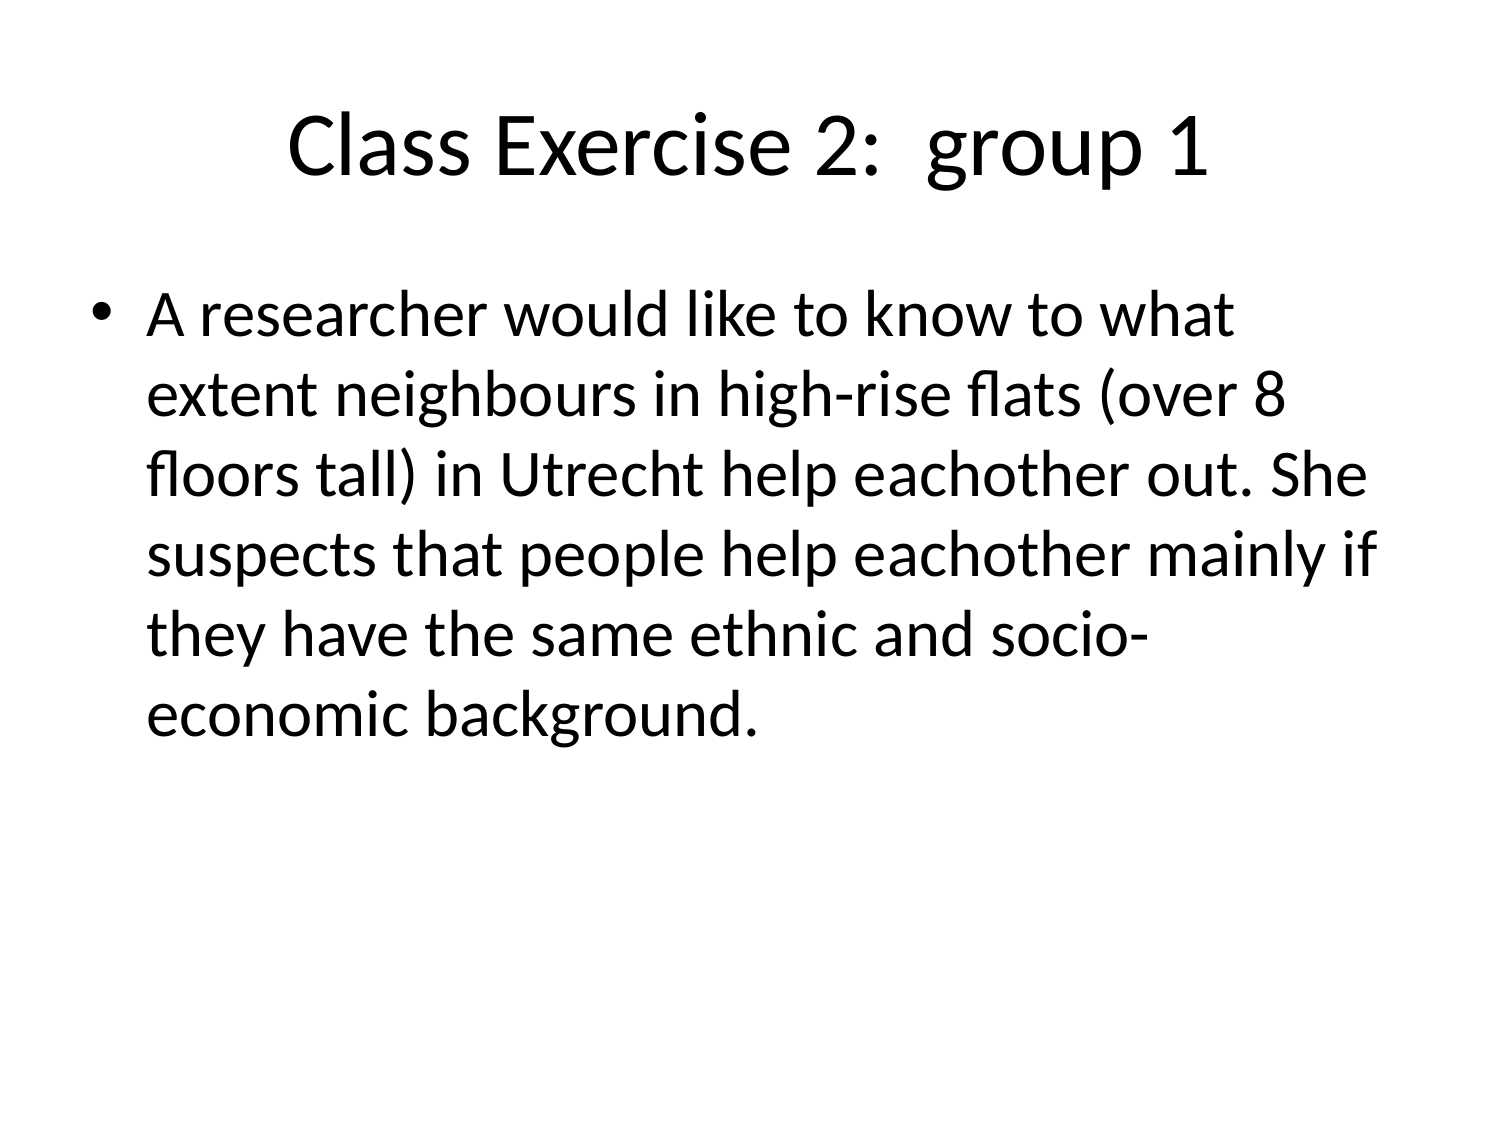

# Class Exercise 2:  group 1
A researcher would like to know to what extent neighbours in high-rise flats (over 8 floors tall) in Utrecht help eachother out. She suspects that people help eachother mainly if they have the same ethnic and socio-economic background.